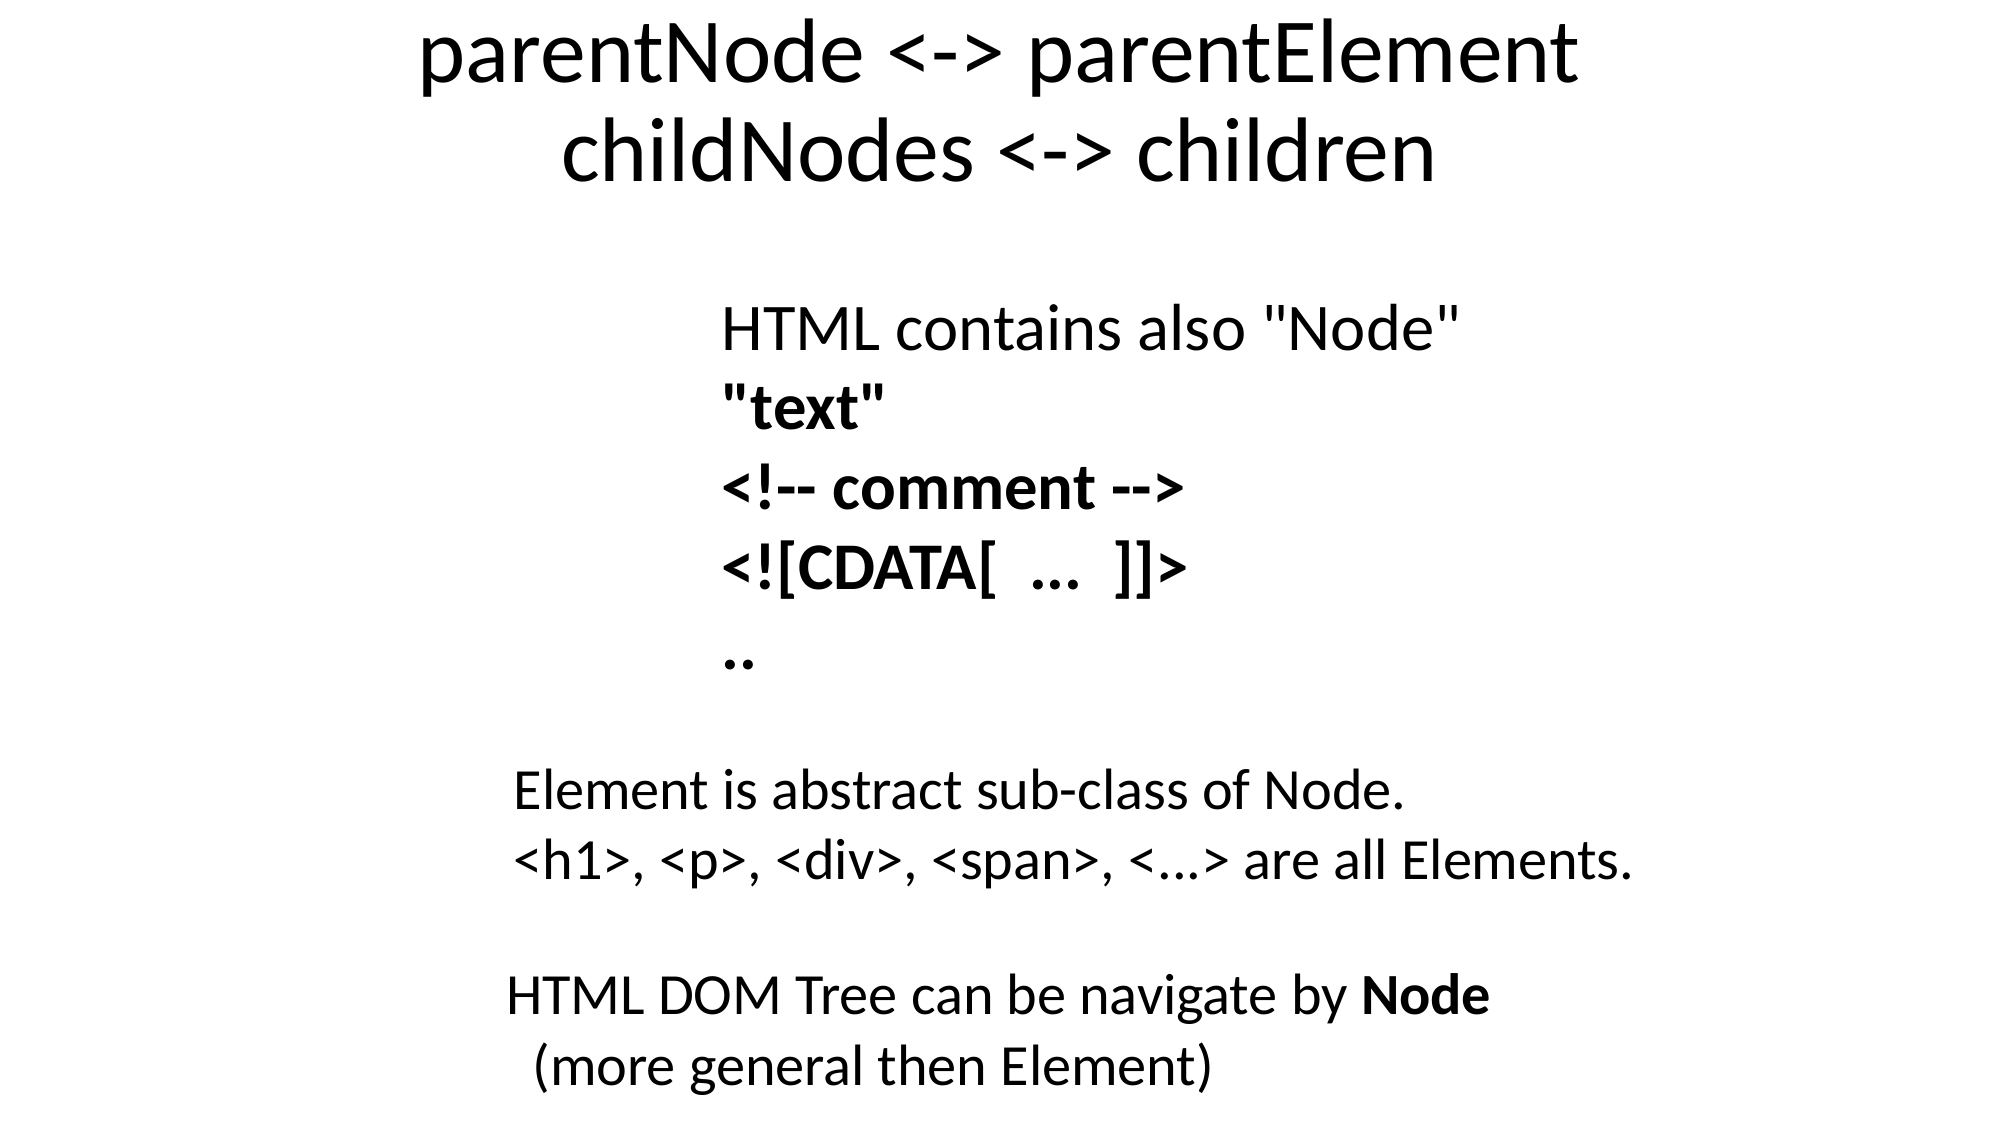

# parentNode <-> parentElement childNodes <-> children
HTML contains also "Node"
"text"
<!-- comment -->
<![CDATA[  ...  ]]>
..
Element is abstract sub-class of Node.
<h1>, <p>, <div>, <span>, <...> are all Elements.
HTML DOM Tree can be navigate by Node
  (more general then Element)